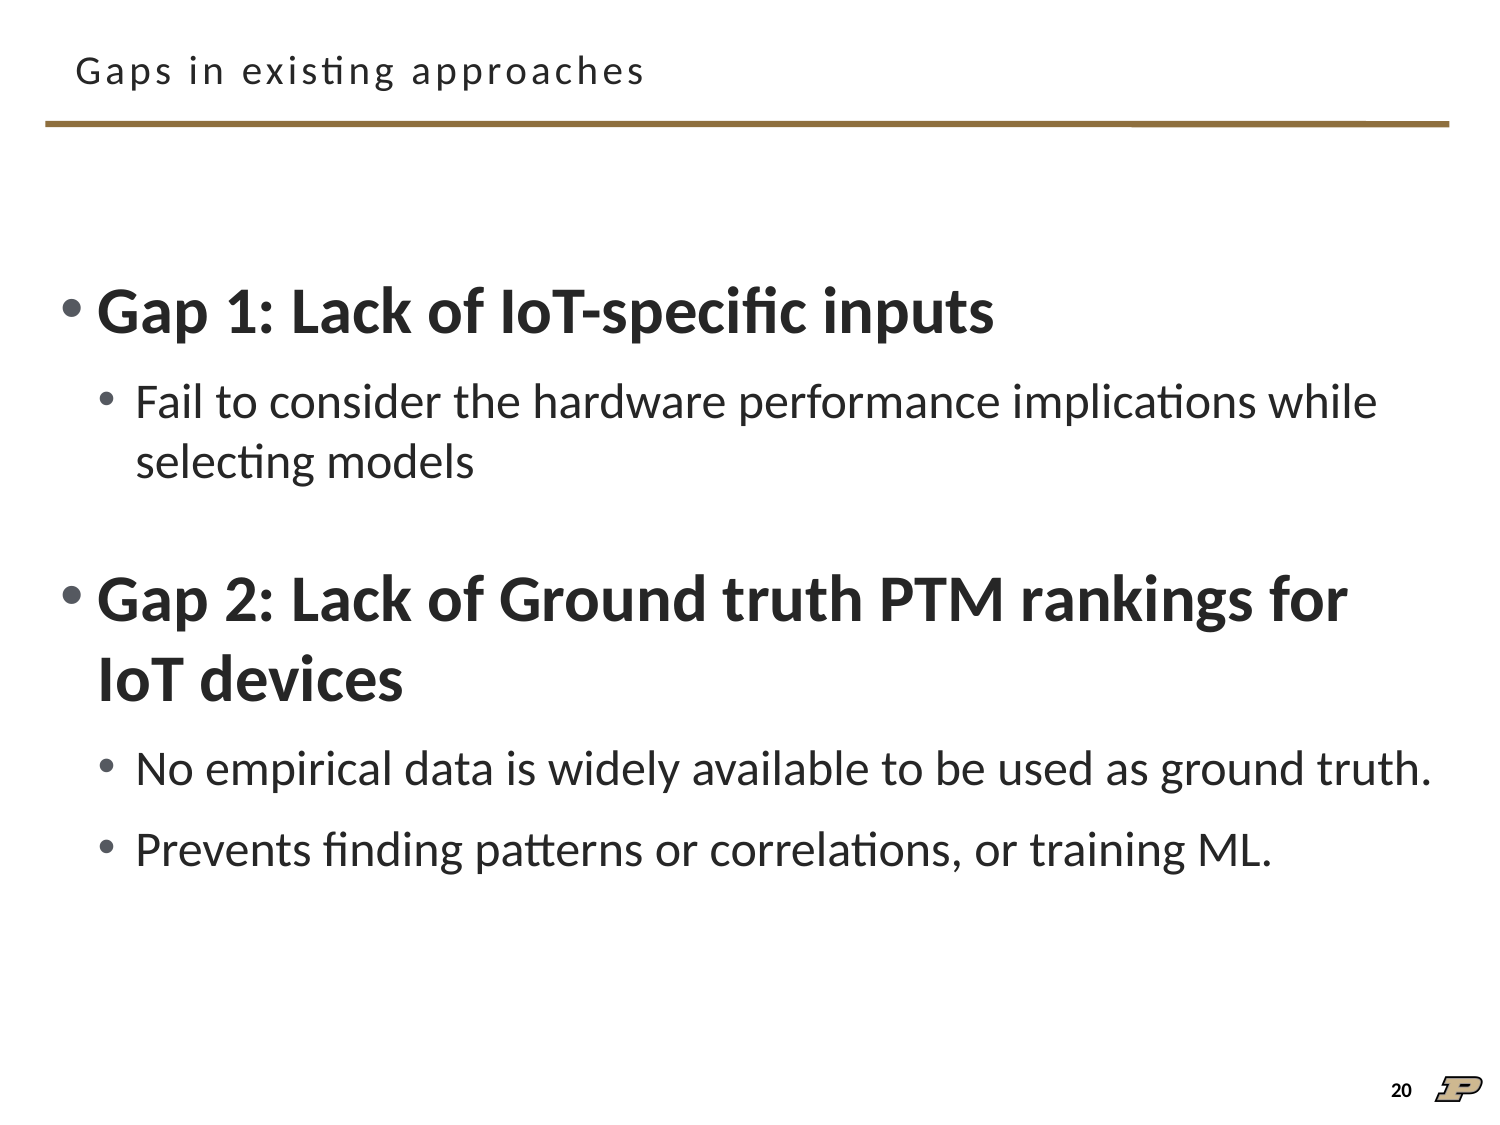

# Gaps in existing approaches

Gap 1: Lack of IoT-specific inputs
Fail to consider the hardware performance implications while selecting models

Gap 2: Lack of Ground truth PTM rankings for IoT devices
No empirical data is widely available to be used as ground truth.
Prevents finding patterns or correlations, or training ML.
20